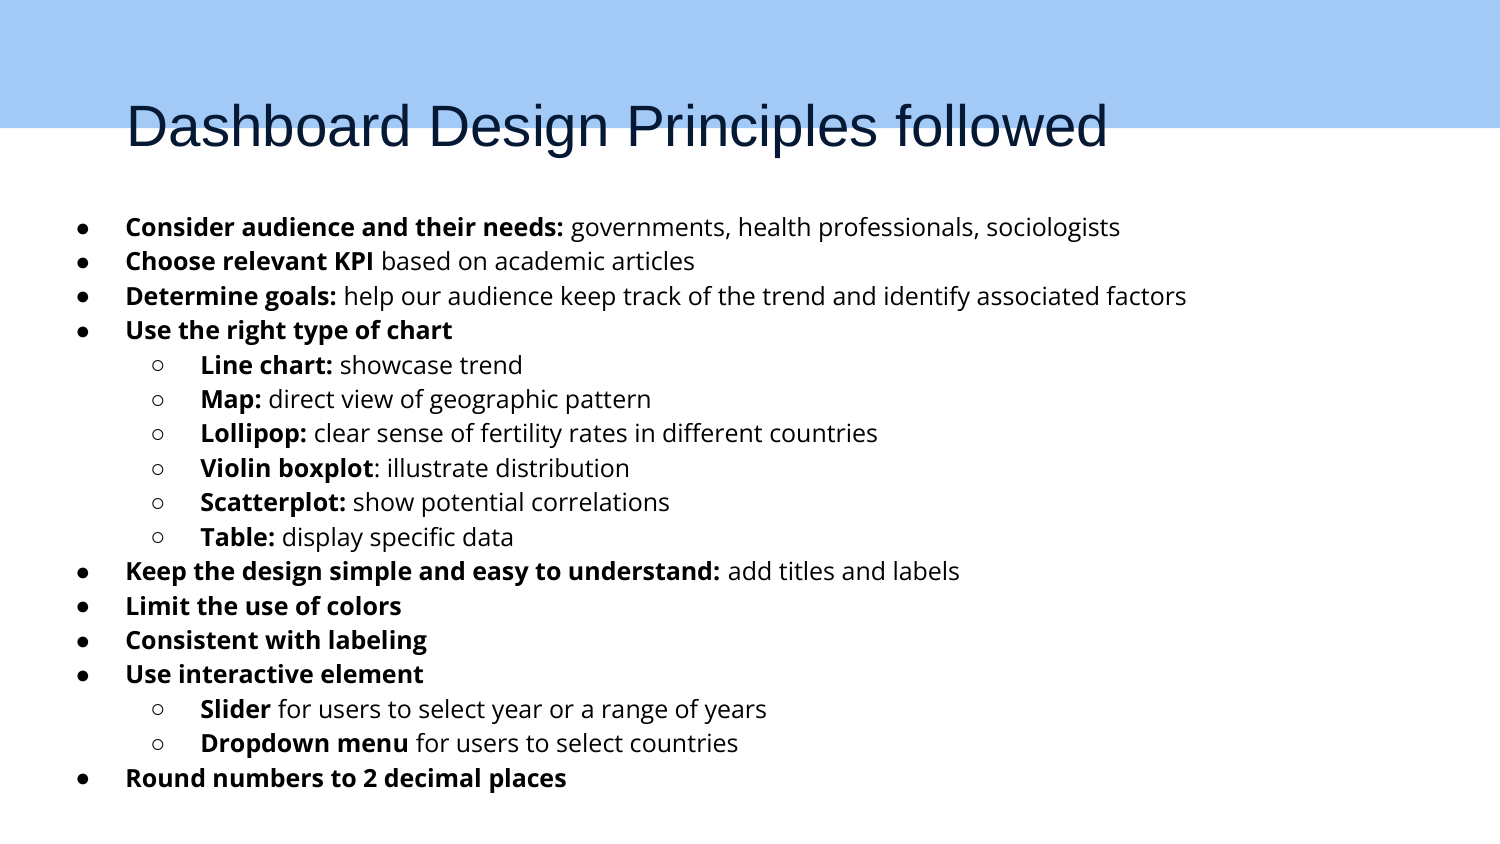

# Dashboard Design Principles followed
Consider audience and their needs: governments, health professionals, sociologists
Choose relevant KPI based on academic articles
Determine goals: help our audience keep track of the trend and identify associated factors
Use the right type of chart
Line chart: showcase trend
Map: direct view of geographic pattern
Lollipop: clear sense of fertility rates in different countries
Violin boxplot: illustrate distribution
Scatterplot: show potential correlations
Table: display specific data
Keep the design simple and easy to understand: add titles and labels
Limit the use of colors
Consistent with labeling
Use interactive element
Slider for users to select year or a range of years
Dropdown menu for users to select countries
Round numbers to 2 decimal places